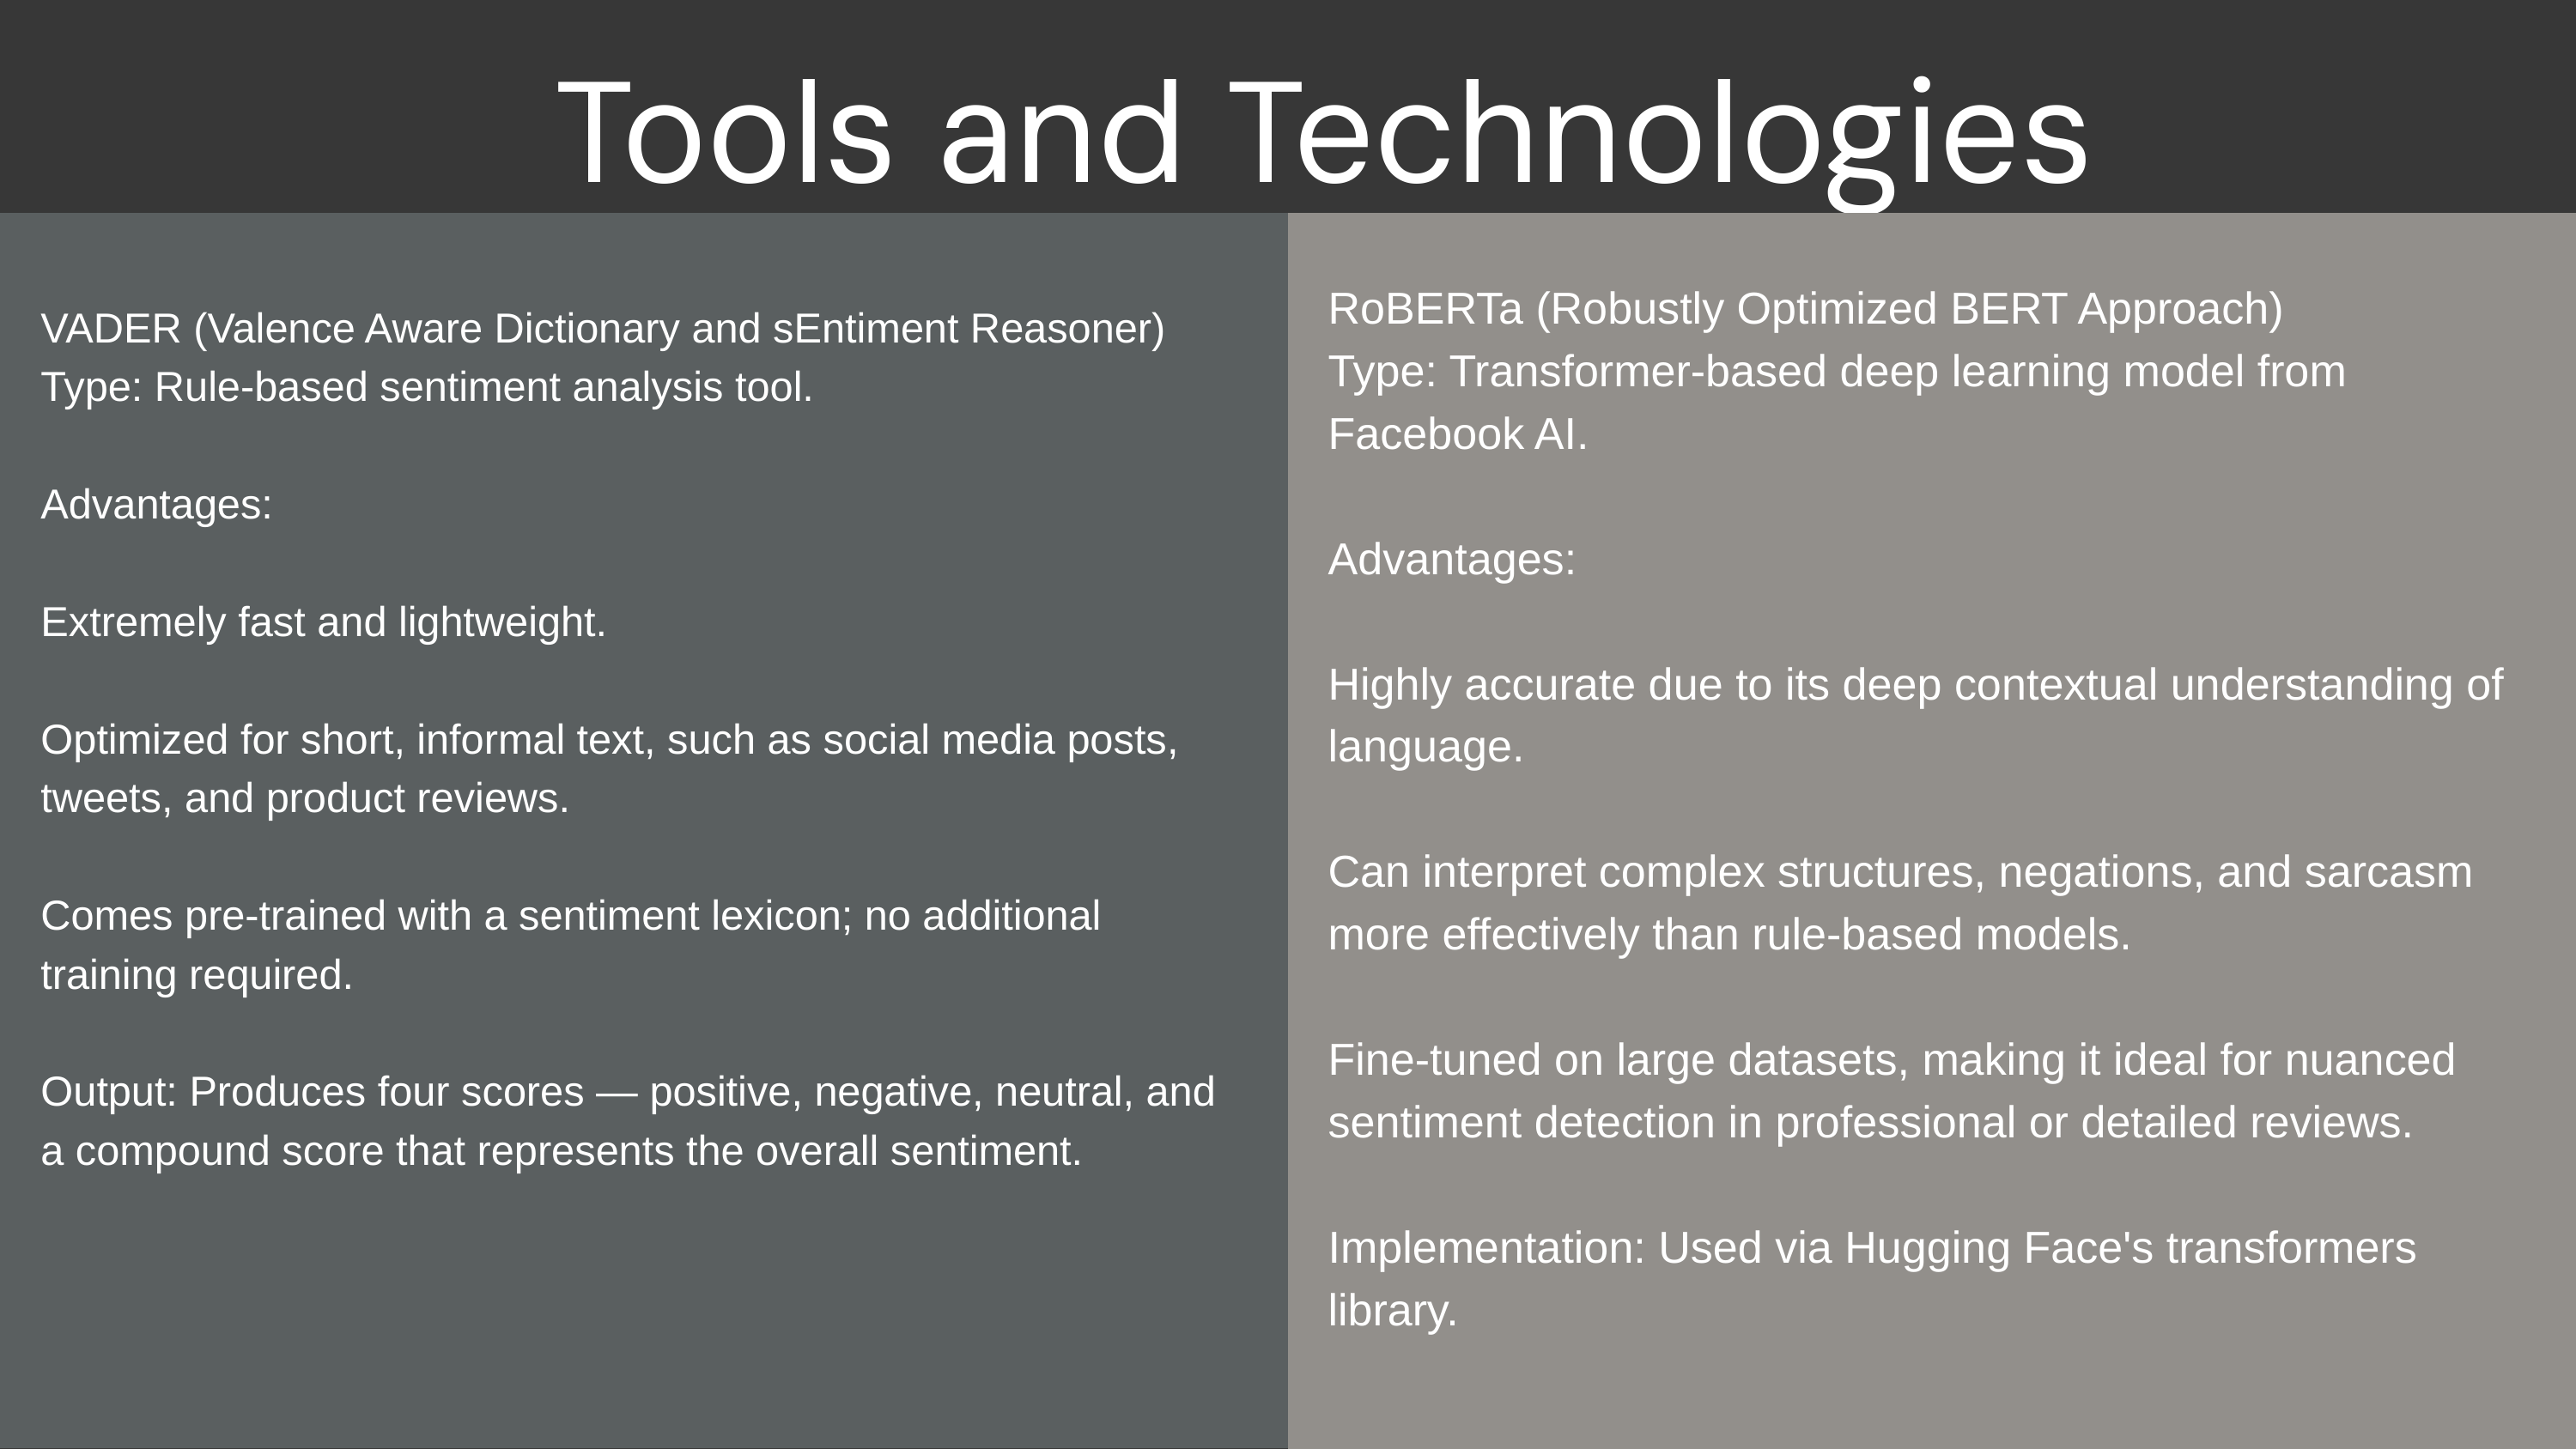

Tools and Technologies

RoBERTa (Robustly Optimized BERT Approach)
Type: Transformer-based deep learning model from Facebook AI.

Advantages:

Highly accurate due to its deep contextual understanding of language.

Can interpret complex structures, negations, and sarcasm more effectively than rule-based models.

Fine-tuned on large datasets, making it ideal for nuanced sentiment detection in professional or detailed reviews.

Implementation: Used via Hugging Face's transformers library.

VADER (Valence Aware Dictionary and sEntiment Reasoner)
Type: Rule-based sentiment analysis tool.

Advantages:

Extremely fast and lightweight.

Optimized for short, informal text, such as social media posts, tweets, and product reviews.

Comes pre-trained with a sentiment lexicon; no additional training required.

Output: Produces four scores — positive, negative, neutral, and a compound score that represents the overall sentiment.